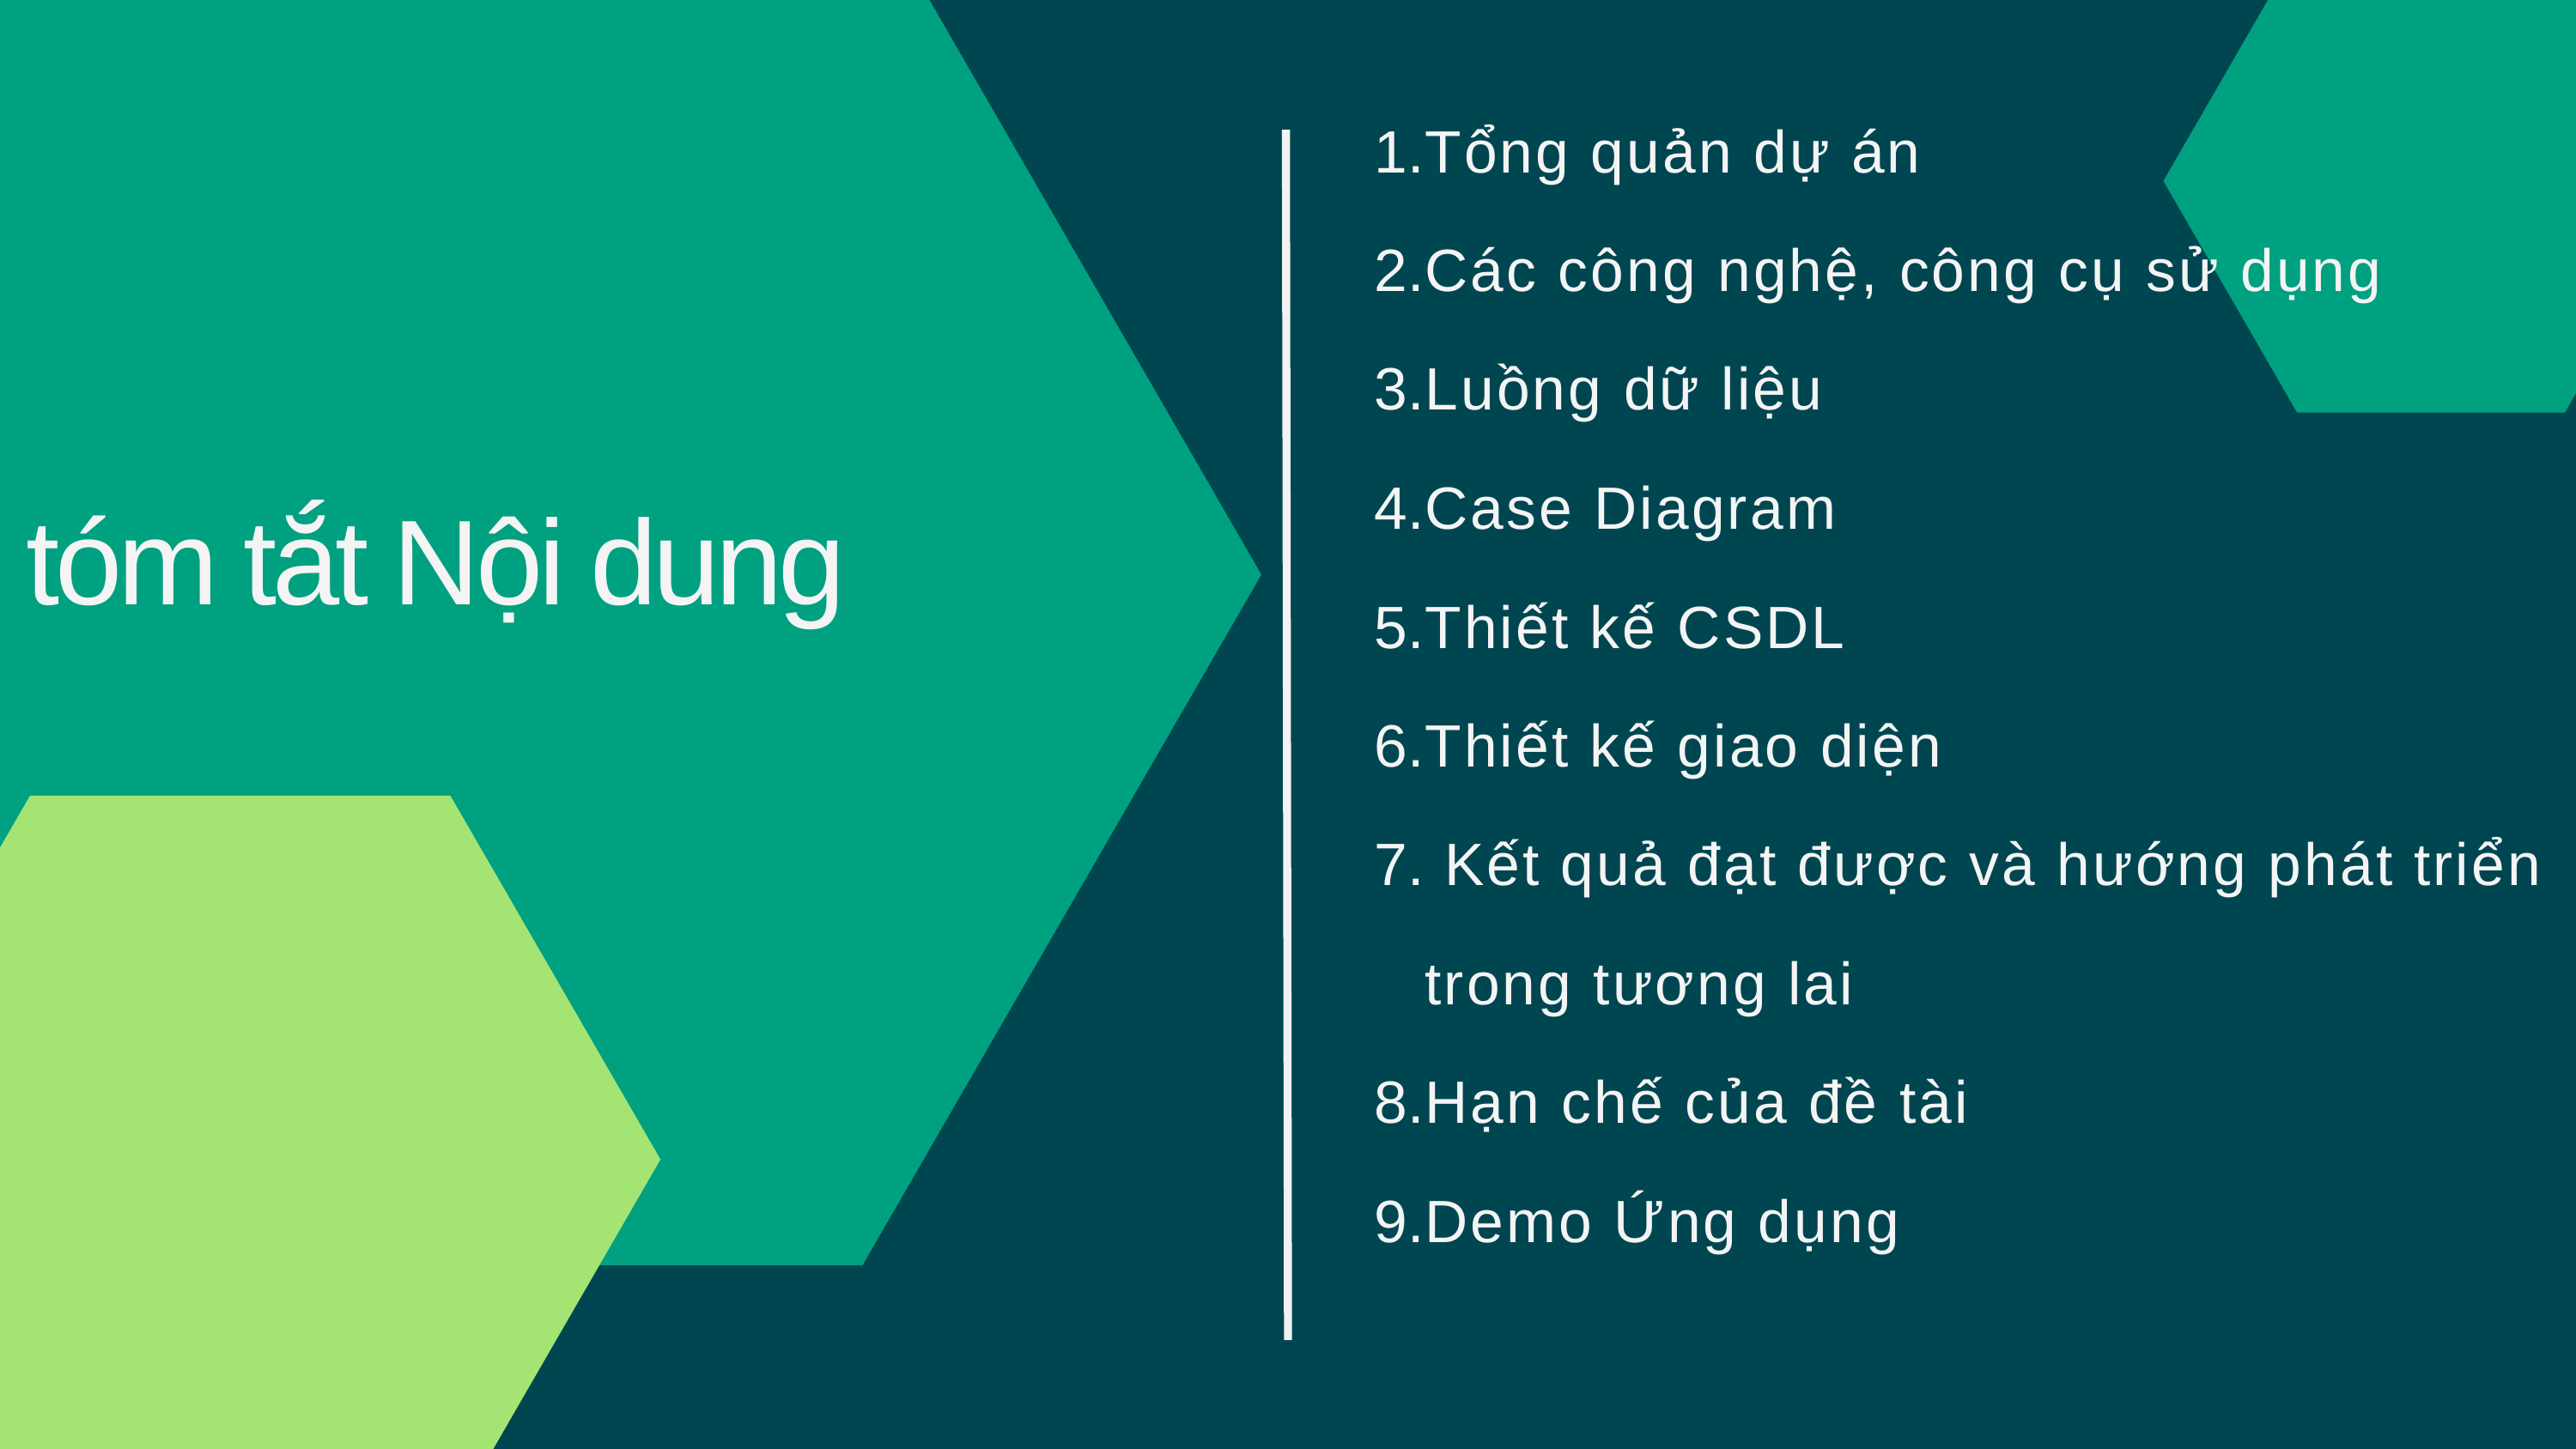

Tổng quản dự án
Các công nghệ, công cụ sử dụng
Luồng dữ liệu
Case Diagram
Thiết kế CSDL
Thiết kế giao diện
 Kết quả đạt được và hướng phát triển trong tương lai
Hạn chế của đề tài
Demo Ứng dụng

tóm tắt Nội dung